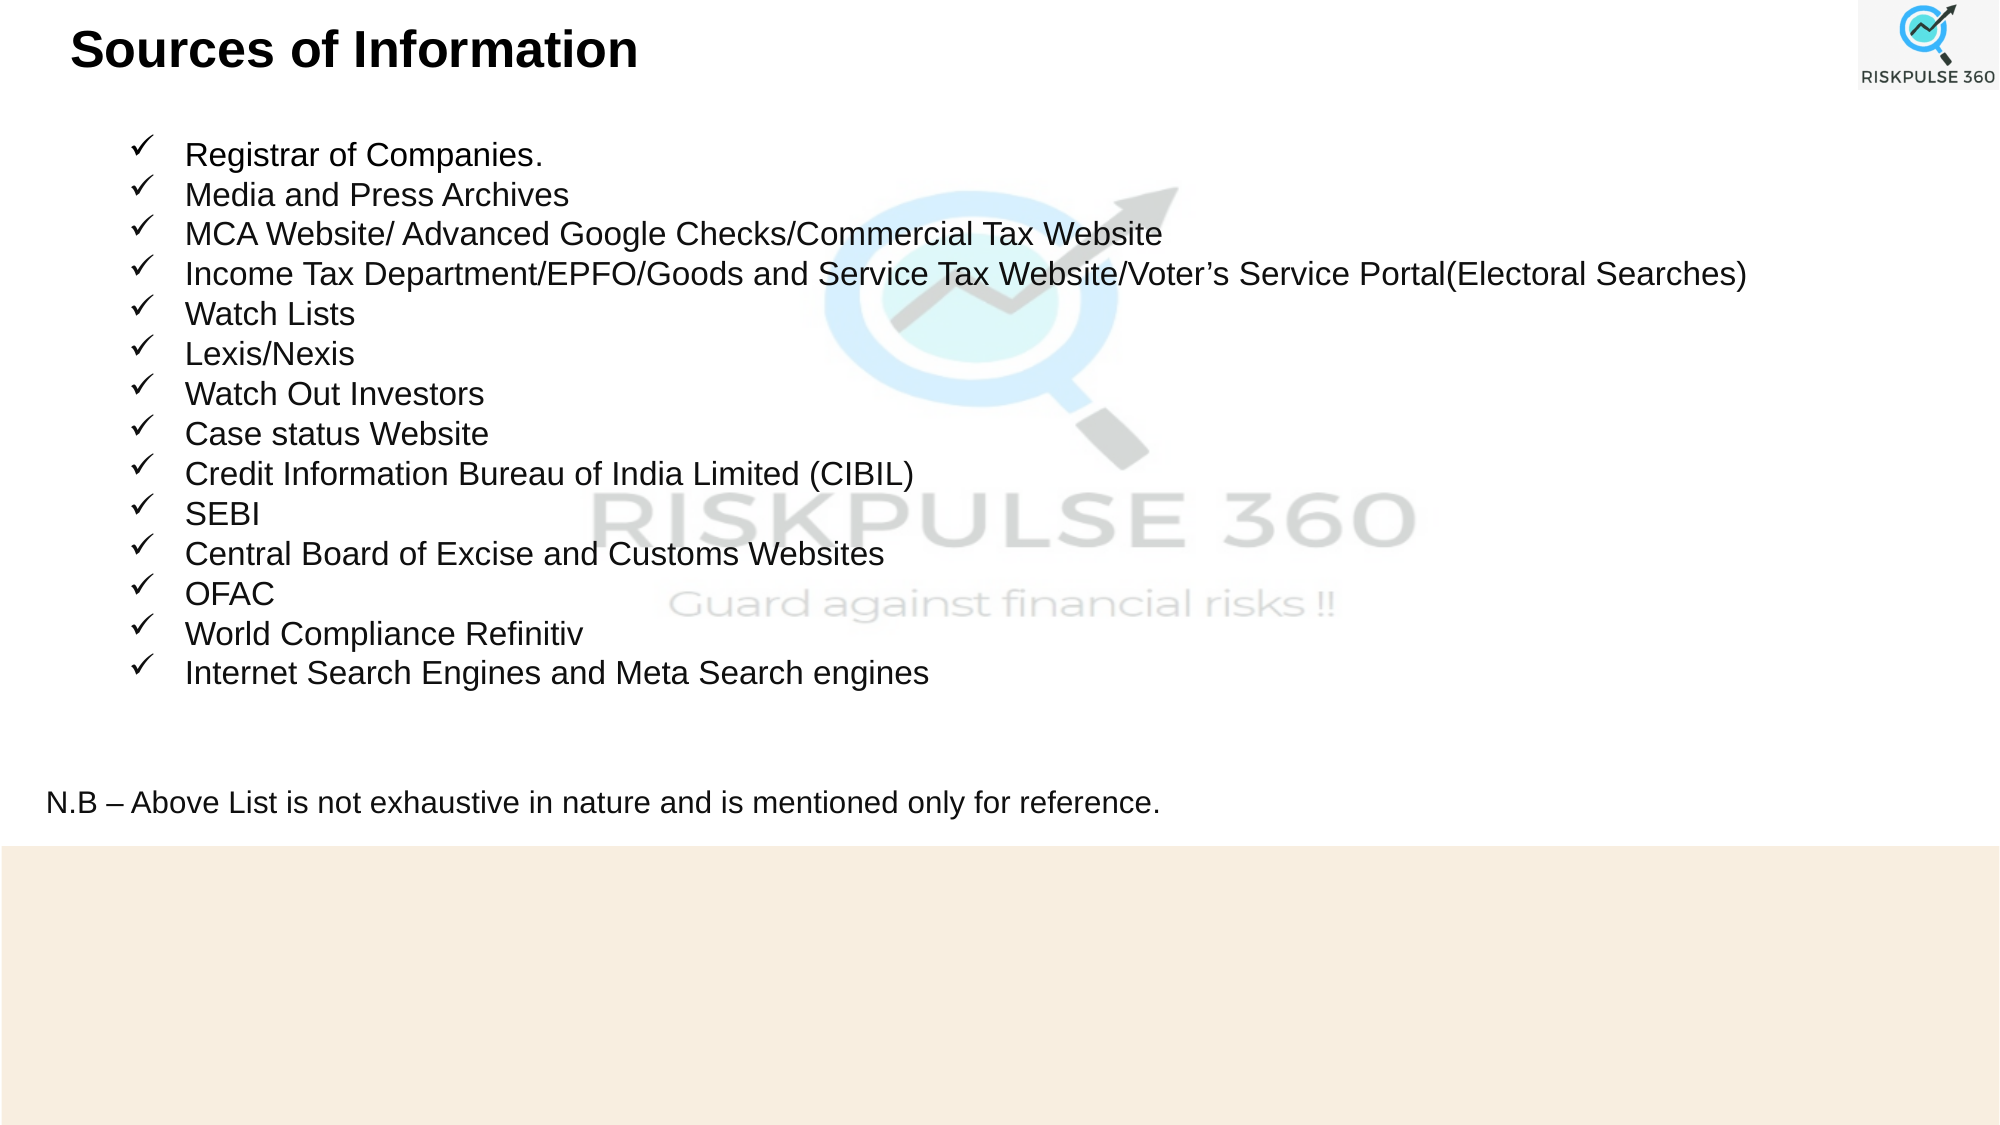

Sources of Information
Registrar of Companies.
Media and Press Archives
MCA Website/ Advanced Google Checks/Commercial Tax Website
Income Tax Department/EPFO/Goods and Service Tax Website/Voter’s Service Portal(Electoral Searches)
Watch Lists
Lexis/Nexis
Watch Out Investors
Case status Website
Credit Information Bureau of India Limited (CIBIL)
SEBI
Central Board of Excise and Customs Websites
OFAC
World Compliance Refinitiv
Internet Search Engines and Meta Search engines
N.B – Above List is not exhaustive in nature and is mentioned only for reference.